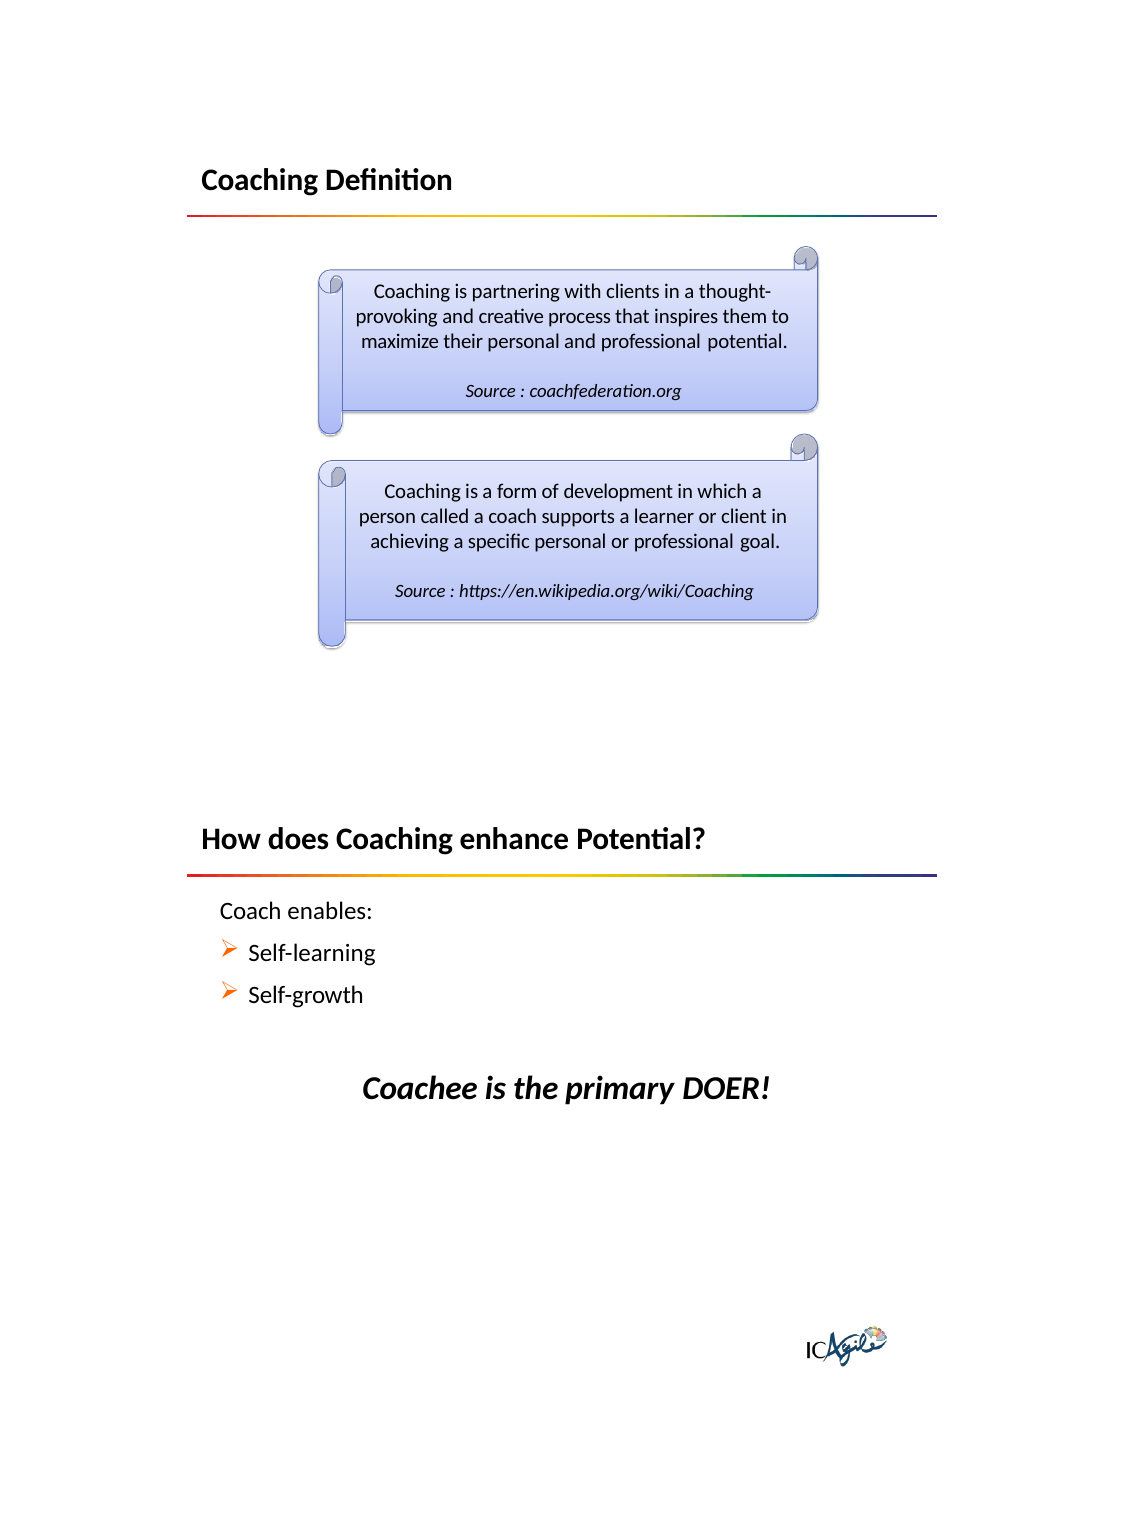

Coaching Definition

Coaching is partnering with clients in a thought-  provoking and creative process that inspires them to  maximize their personal and professional potential.

Source : coachfederation.org

Coaching is a form of development in which a  person called a coach supports a learner or client in  achieving a specific personal or professional goal.

Source : https://en.wikipedia.org/wiki/Coaching
How does Coaching enhance Potential?

Coach enables:
Self-learning
Self-growth

Coachee is the primary DOER!